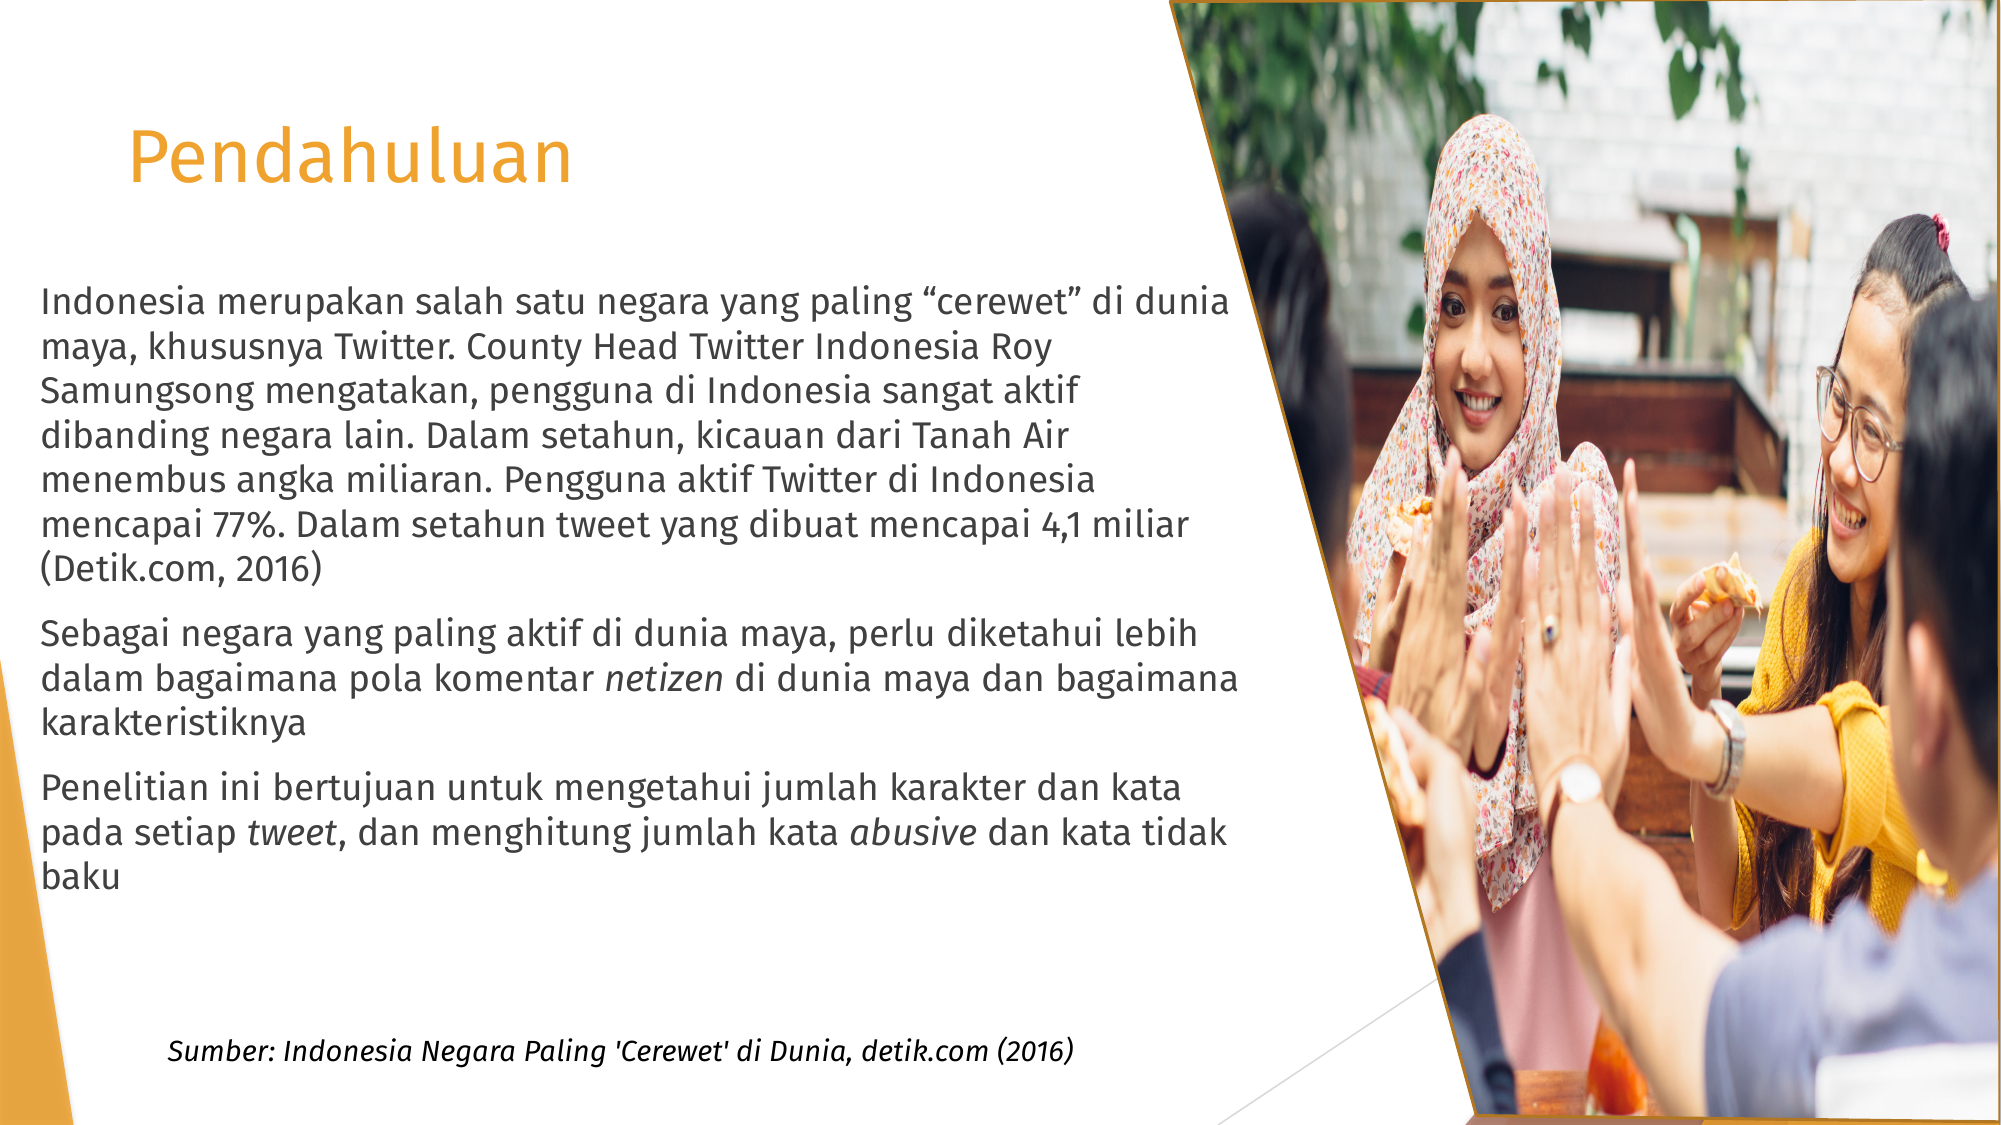

# Pendahuluan
Indonesia merupakan salah satu negara yang paling “cerewet” di dunia maya, khususnya Twitter. County Head Twitter Indonesia Roy Samungsong mengatakan, pengguna di Indonesia sangat aktif dibanding negara lain. Dalam setahun, kicauan dari Tanah Air menembus angka miliaran. Pengguna aktif Twitter di Indonesia mencapai 77%. Dalam setahun tweet yang dibuat mencapai 4,1 miliar (Detik.com, 2016)
Sebagai negara yang paling aktif di dunia maya, perlu diketahui lebih dalam bagaimana pola komentar netizen di dunia maya dan bagaimana karakteristiknya
Penelitian ini bertujuan untuk mengetahui jumlah karakter dan kata pada setiap tweet, dan menghitung jumlah kata abusive dan kata tidak baku

Sumber: Indonesia Negara Paling 'Cerewet' di Dunia, detik.com (2016)